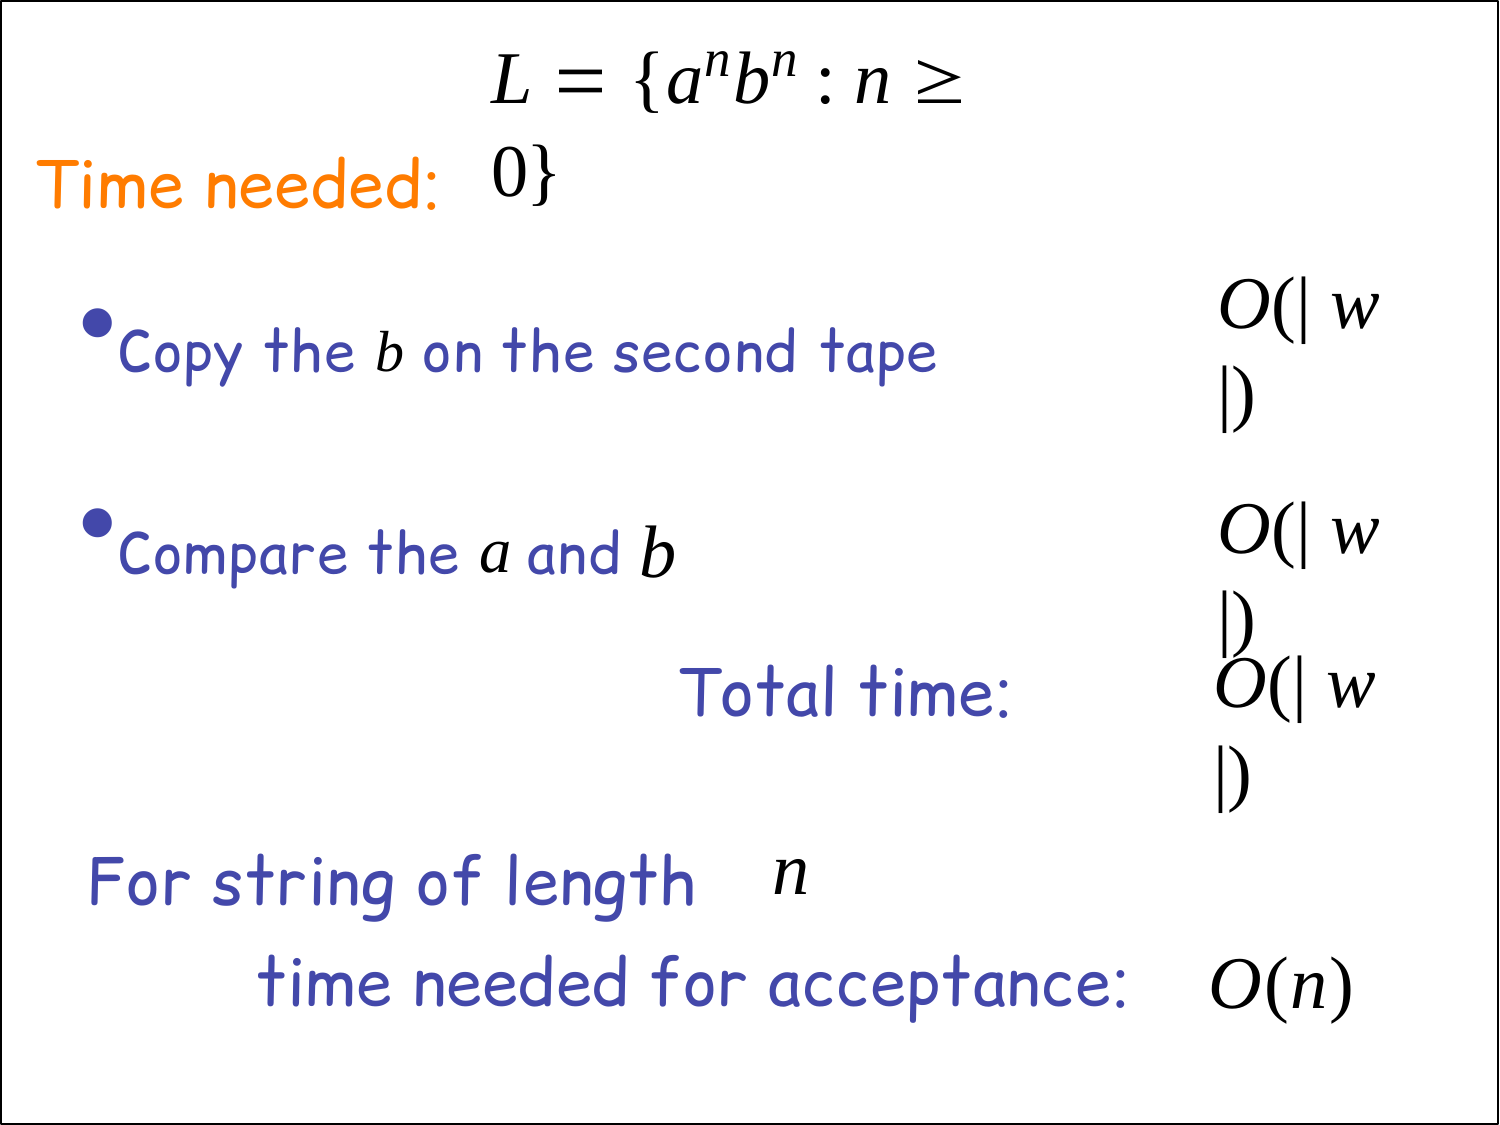

L = {anbn : n ≥ 0}
Time needed:
Copy the b on the second tape
O(| w |)
Compare the a and b
O(| w |)
O(| w |)
Total time:
n
For string of length
O(n)
time needed for acceptance: